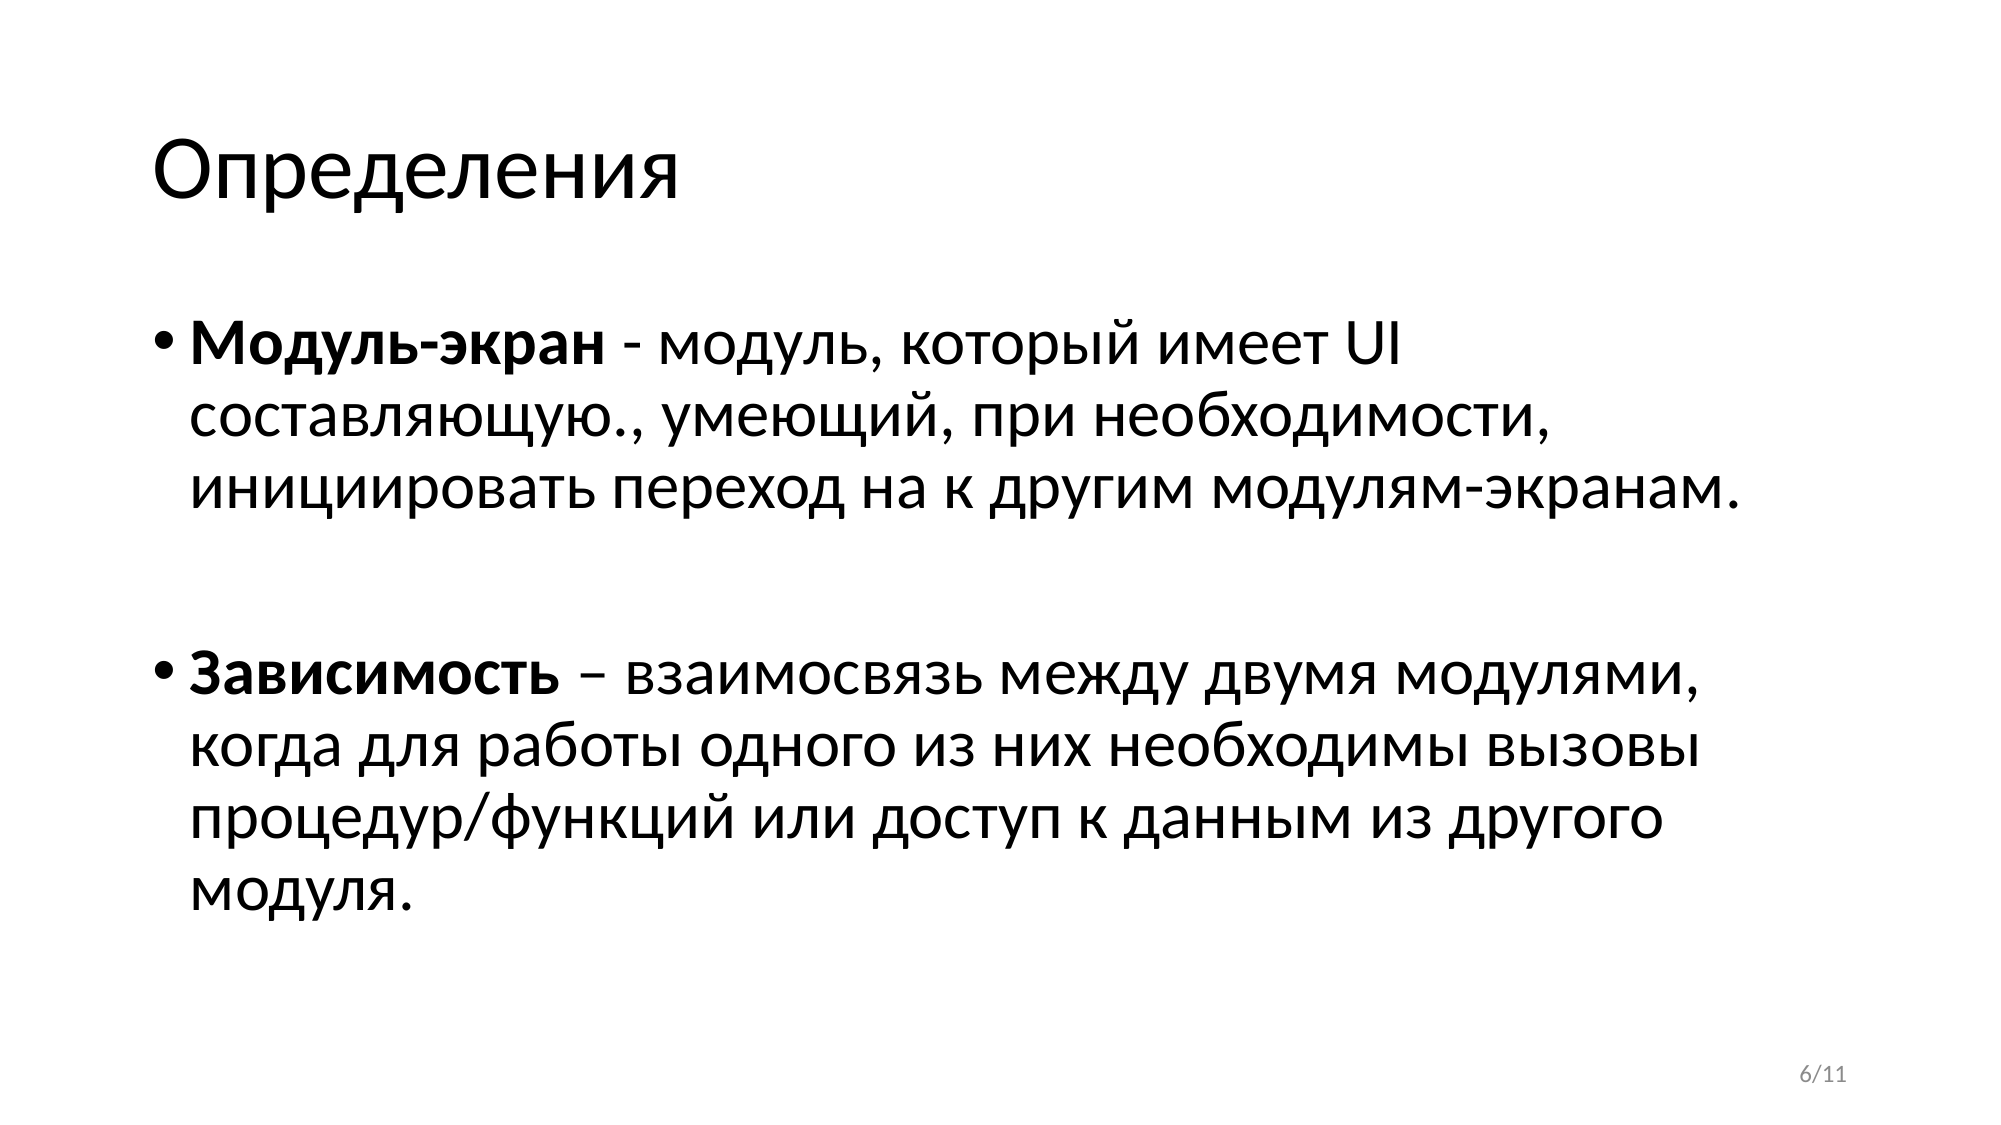

# Определения
Модуль-экран - модуль, который имеет UI составляющую., умеющий, при необходимости, инициировать переход на к другим модулям-экранам.

Зависимость – взаимосвязь между двумя модулями, когда для работы одного из них необходимы вызовы процедур/функций или доступ к данным из другого модуля.
6/11